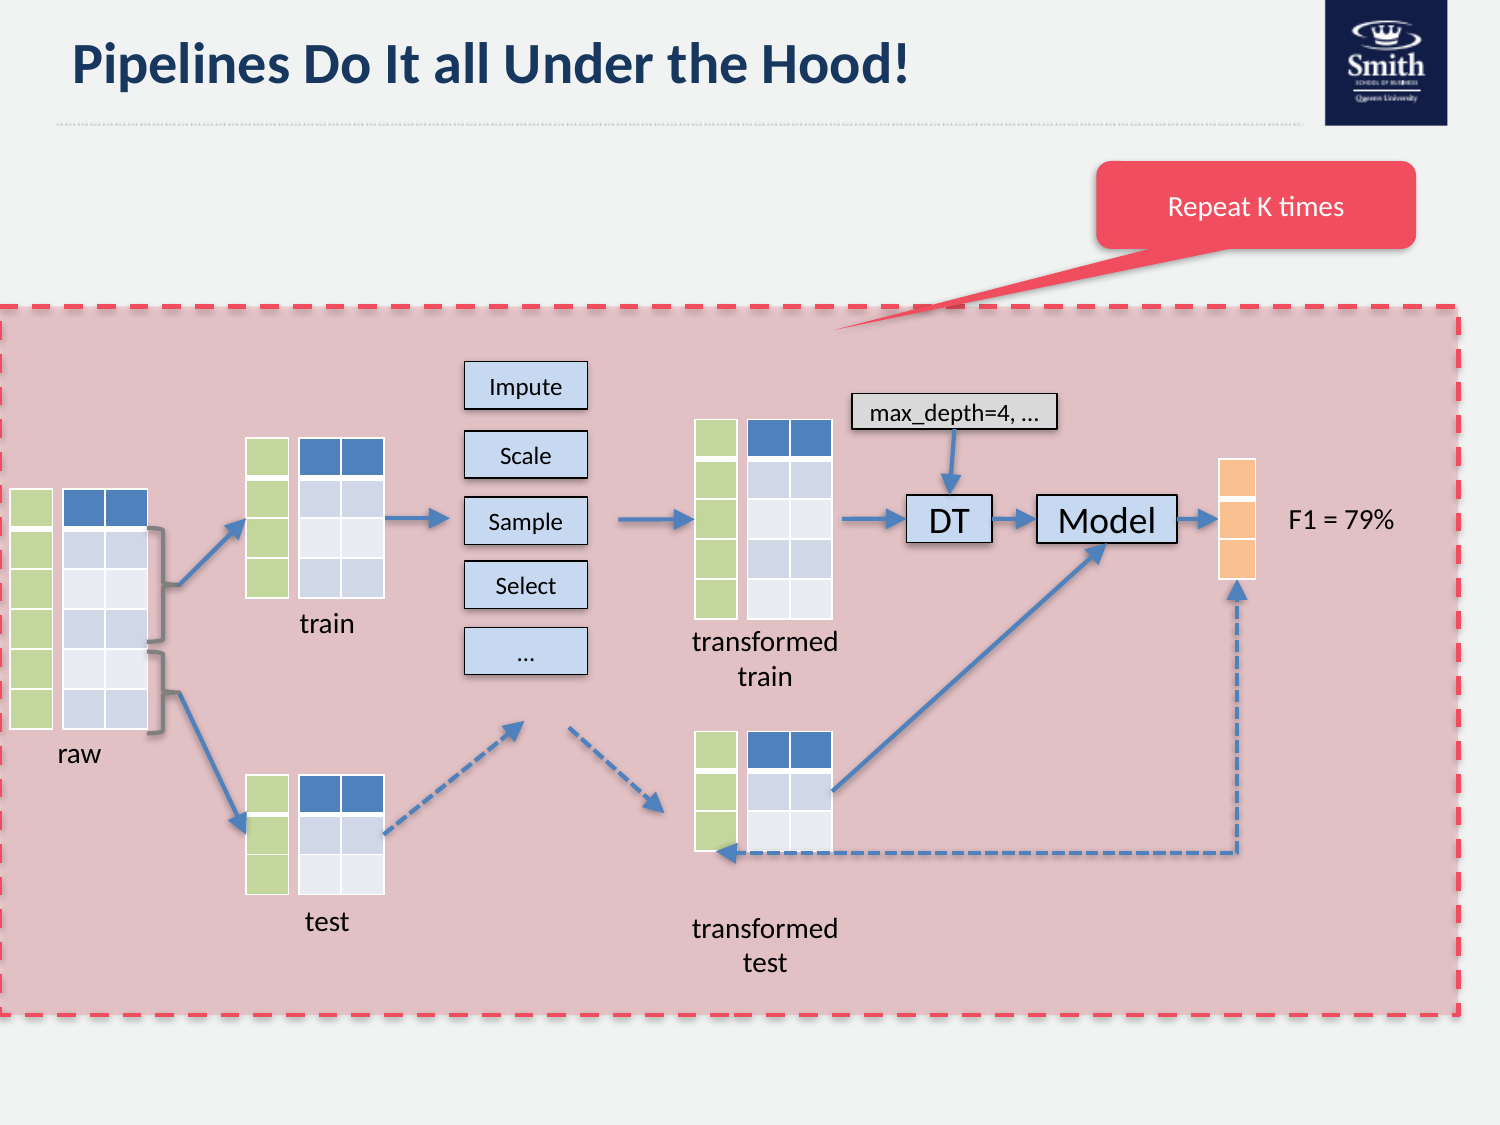

# Pipelines Do It all Under the Hood!
Repeat K times

Impute
max_depth=4, …
|  |
| --- |
|  |
|  |
|  |
|  |
|  |  |
| --- | --- |
|  |  |
|  |  |
|  |  |
|  |  |
Scale
|  |
| --- |
|  |
|  |
|  |
|  |  |
| --- | --- |
|  |  |
|  |  |
|  |  |
|  |
| --- |
|  |
|  |
|  |
| --- |
|  |
|  |
|  |
|  |
|  |
|  |  |
| --- | --- |
|  |  |
|  |  |
|  |  |
|  |  |
|  |  |
F1 = 79%
Model
DT
Sample

Select
train
transformed
train
…

raw

|  |
| --- |
|  |
|  |
|  |  |
| --- | --- |
|  |  |
|  |  |
|  |
| --- |
|  |
|  |
|  |  |
| --- | --- |
|  |  |
|  |  |
test
transformed
test